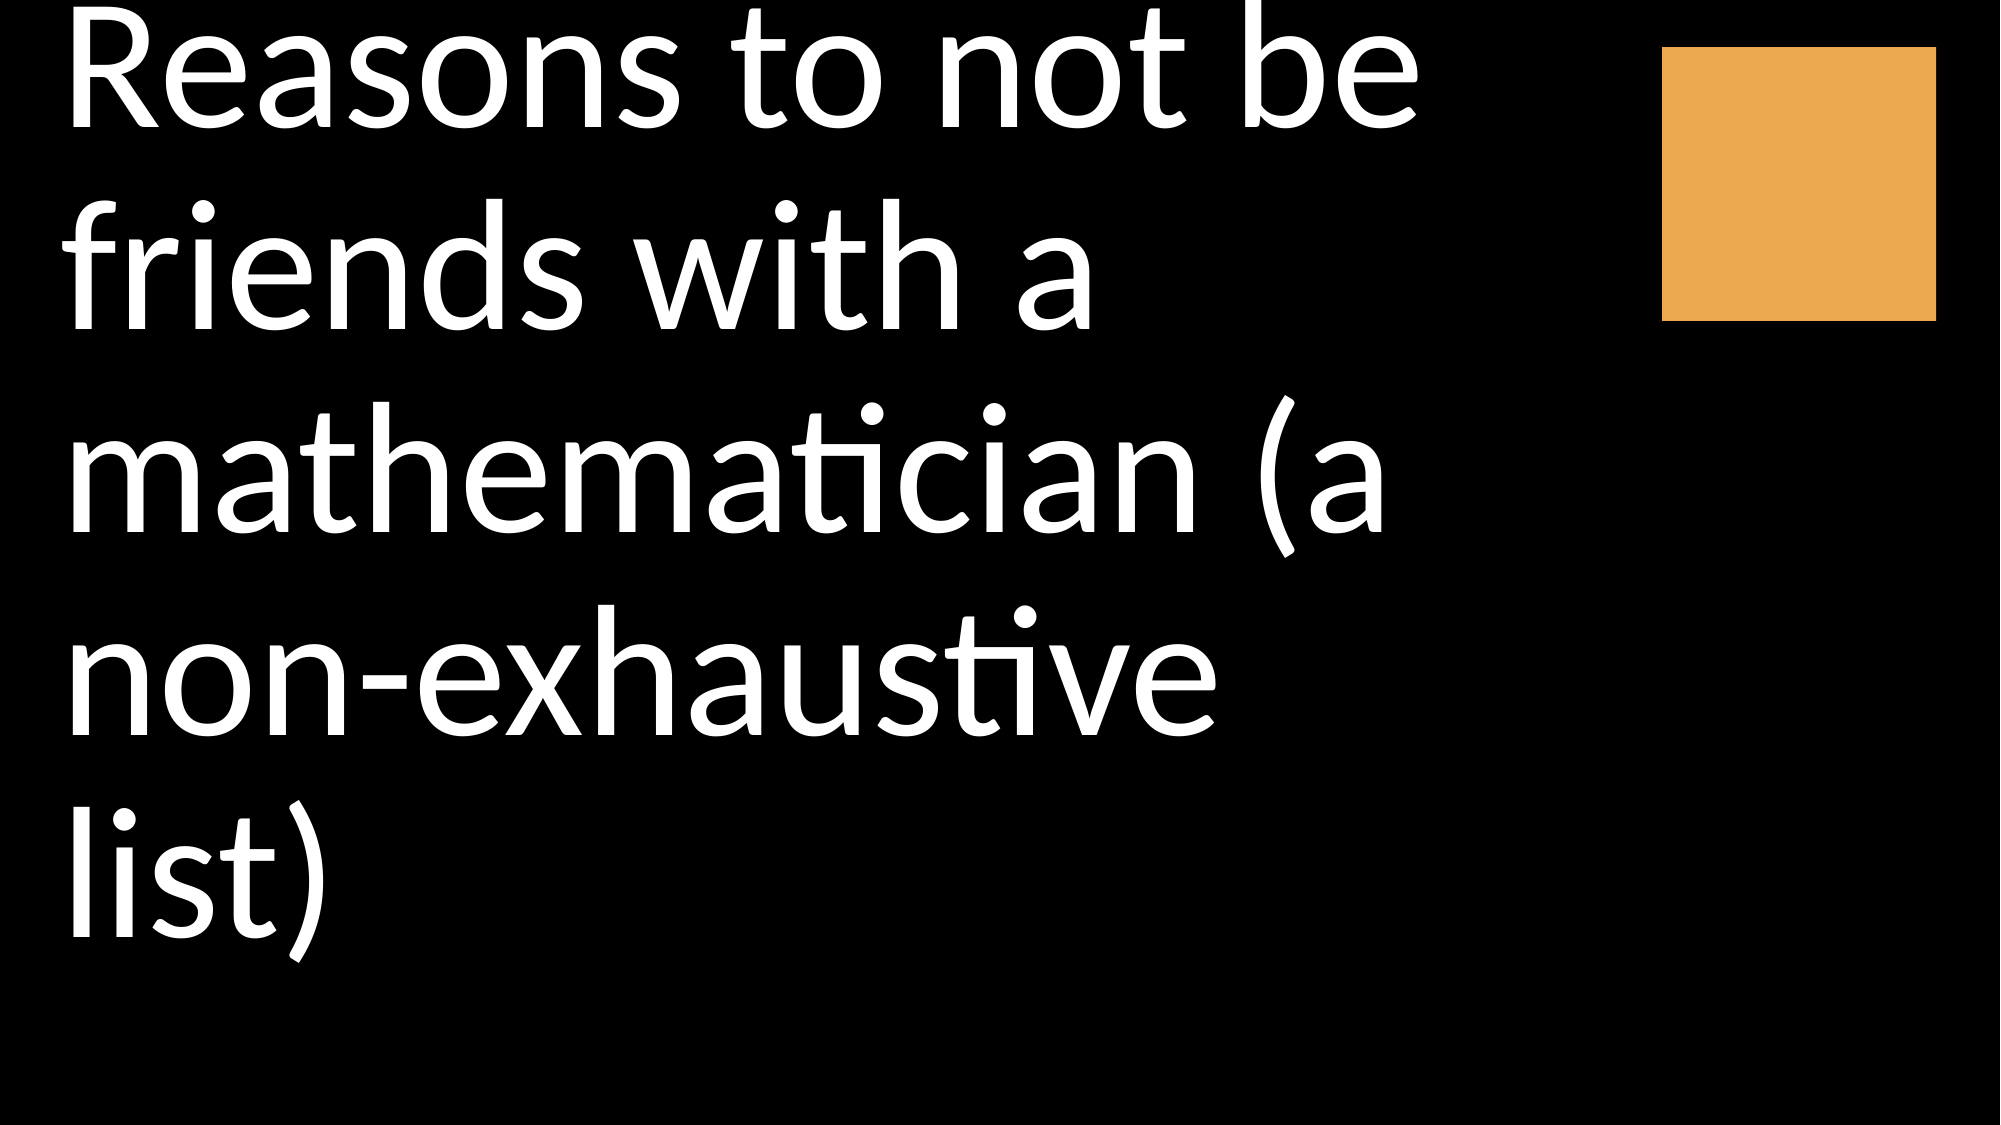

# Reasons to not be friends with a mathematician (a non-exhaustive list)